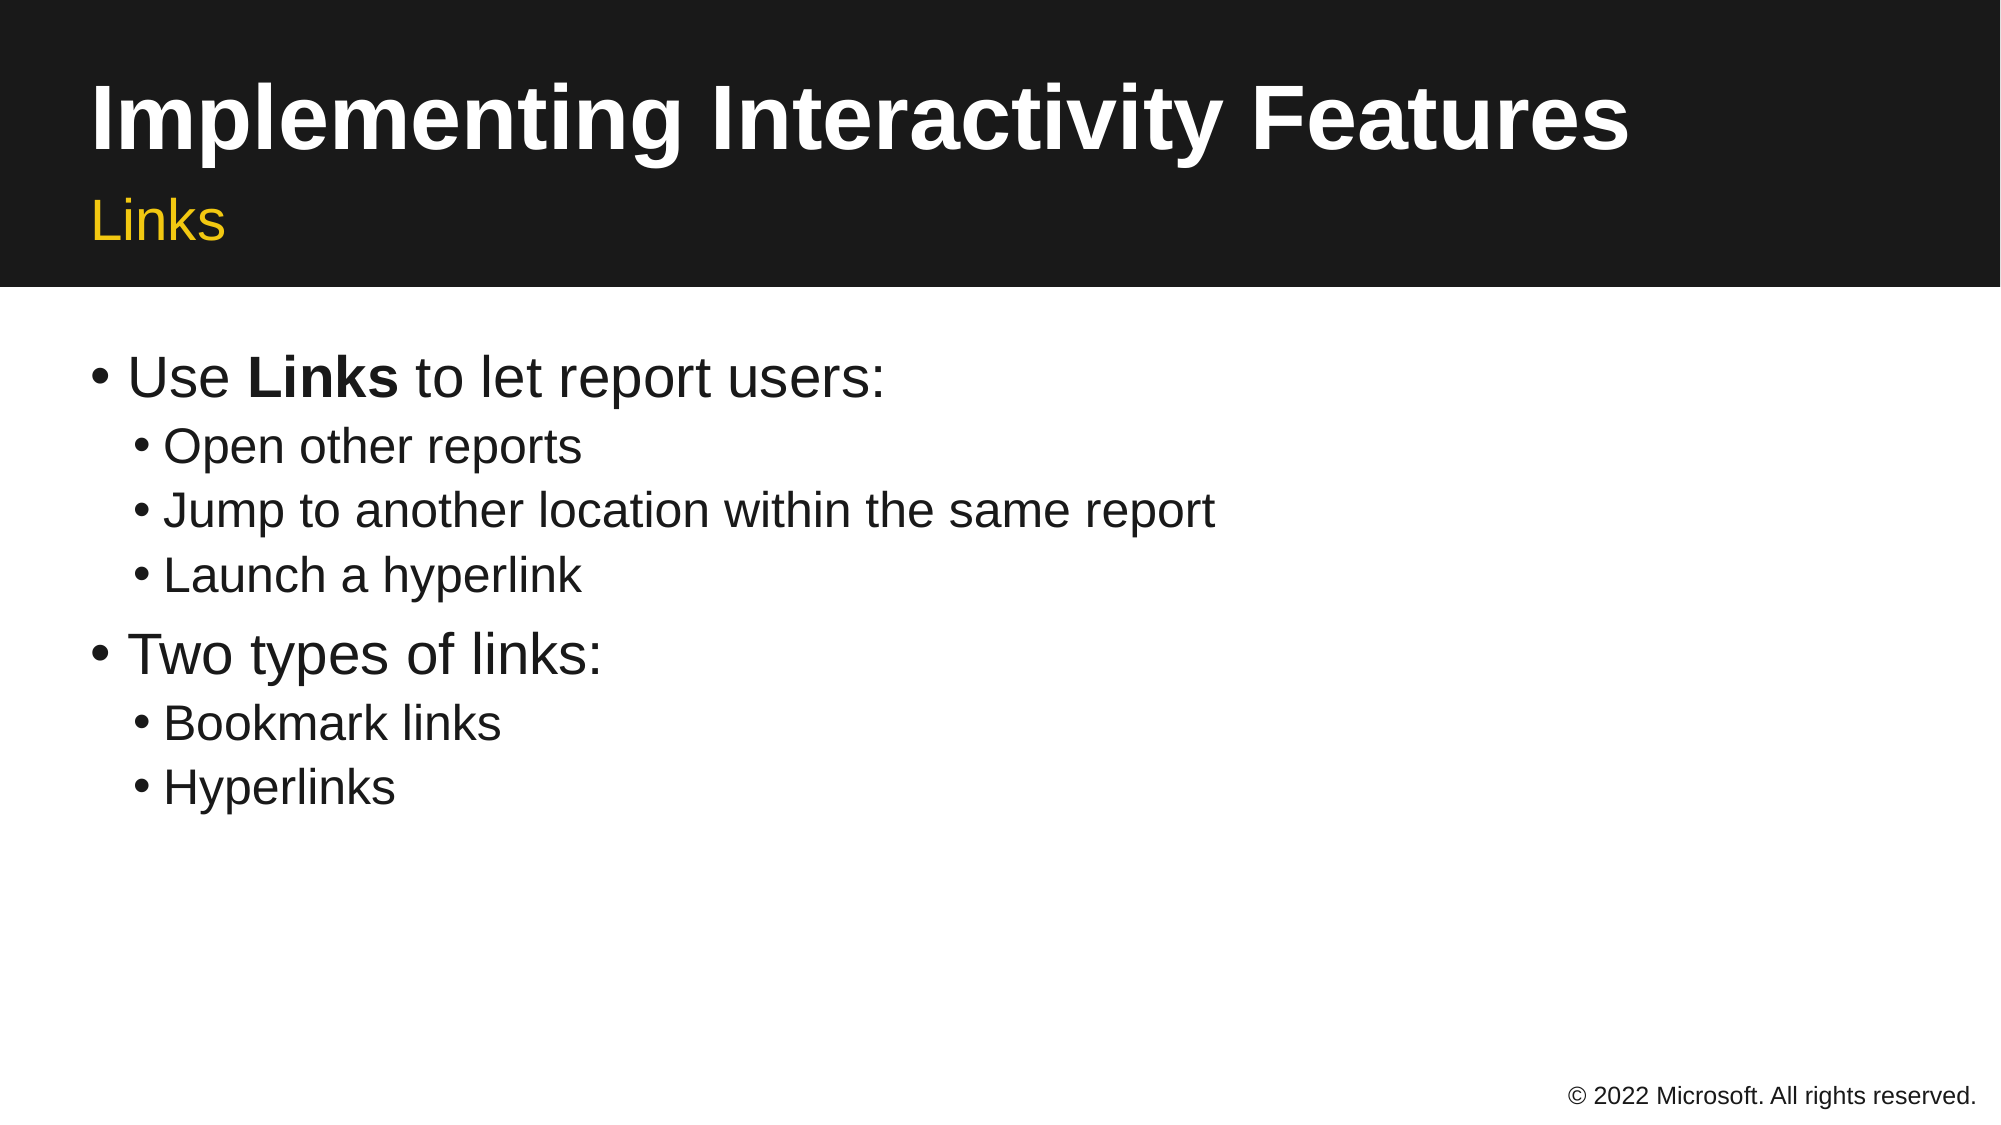

# Implementing Interactivity Features
Links
Use Links to let report users:
Open other reports
Jump to another location within the same report
Launch a hyperlink
Two types of links:
Bookmark links
Hyperlinks

© 2022 Microsoft. All rights reserved.